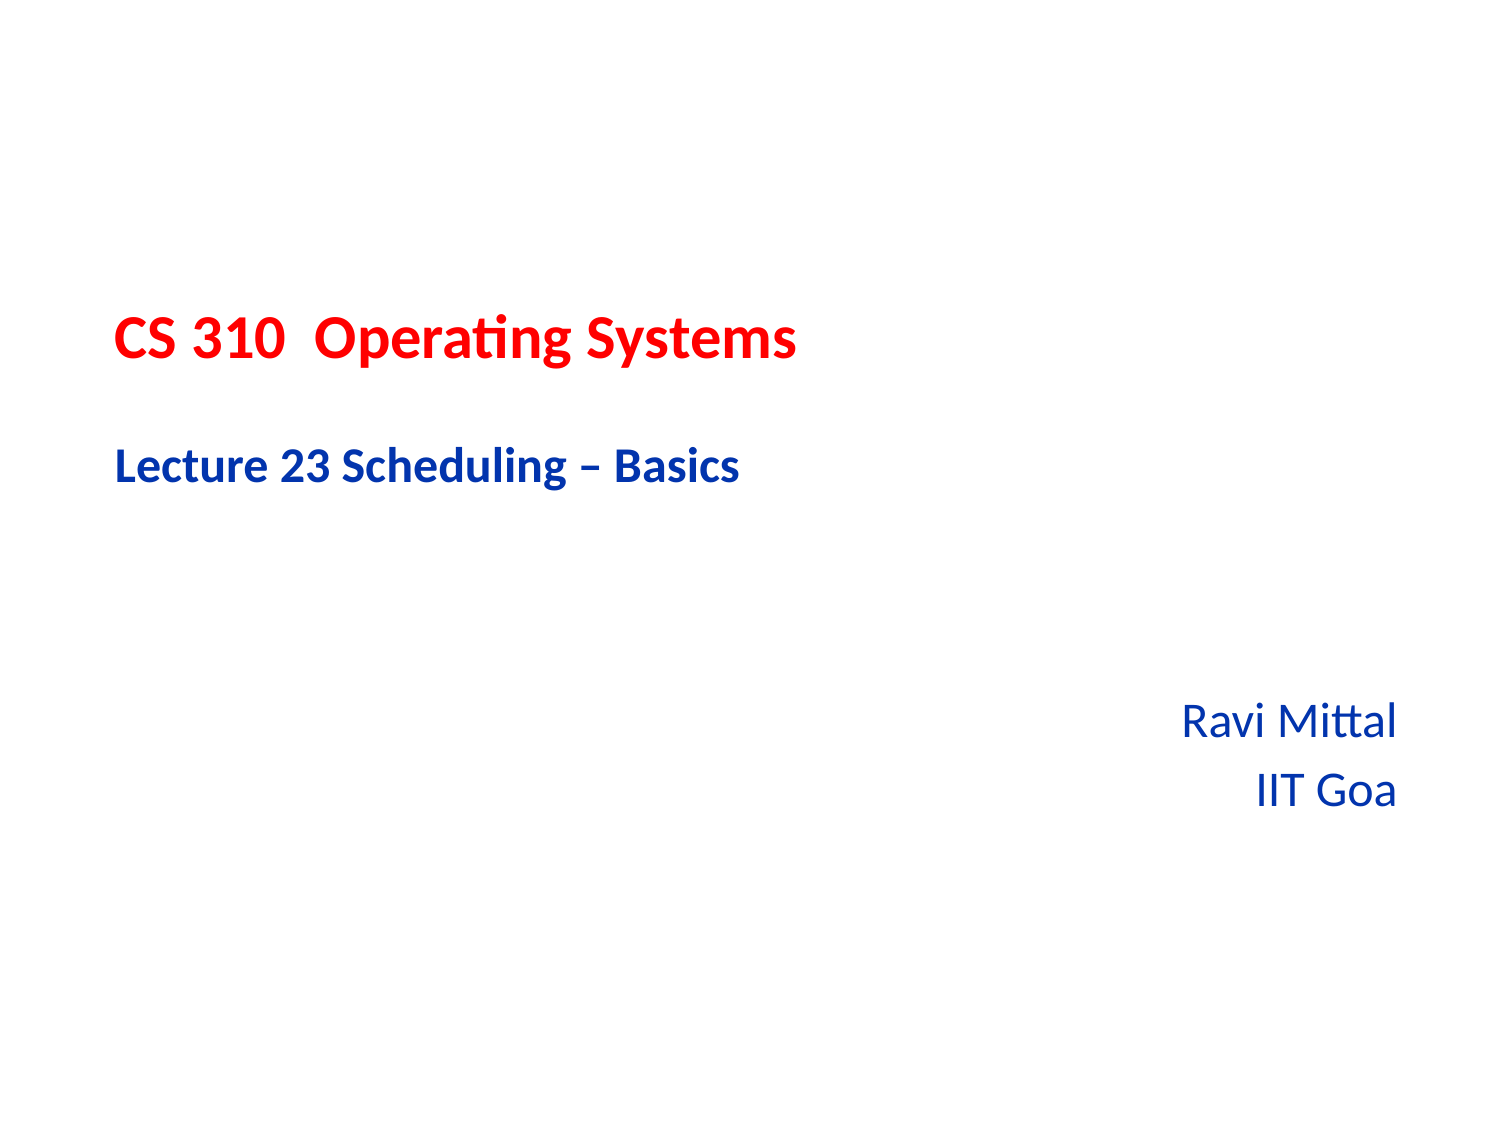

# CS 310  Operating Systems Lecture 23 Scheduling – Basics
Ravi Mittal
IIT Goa